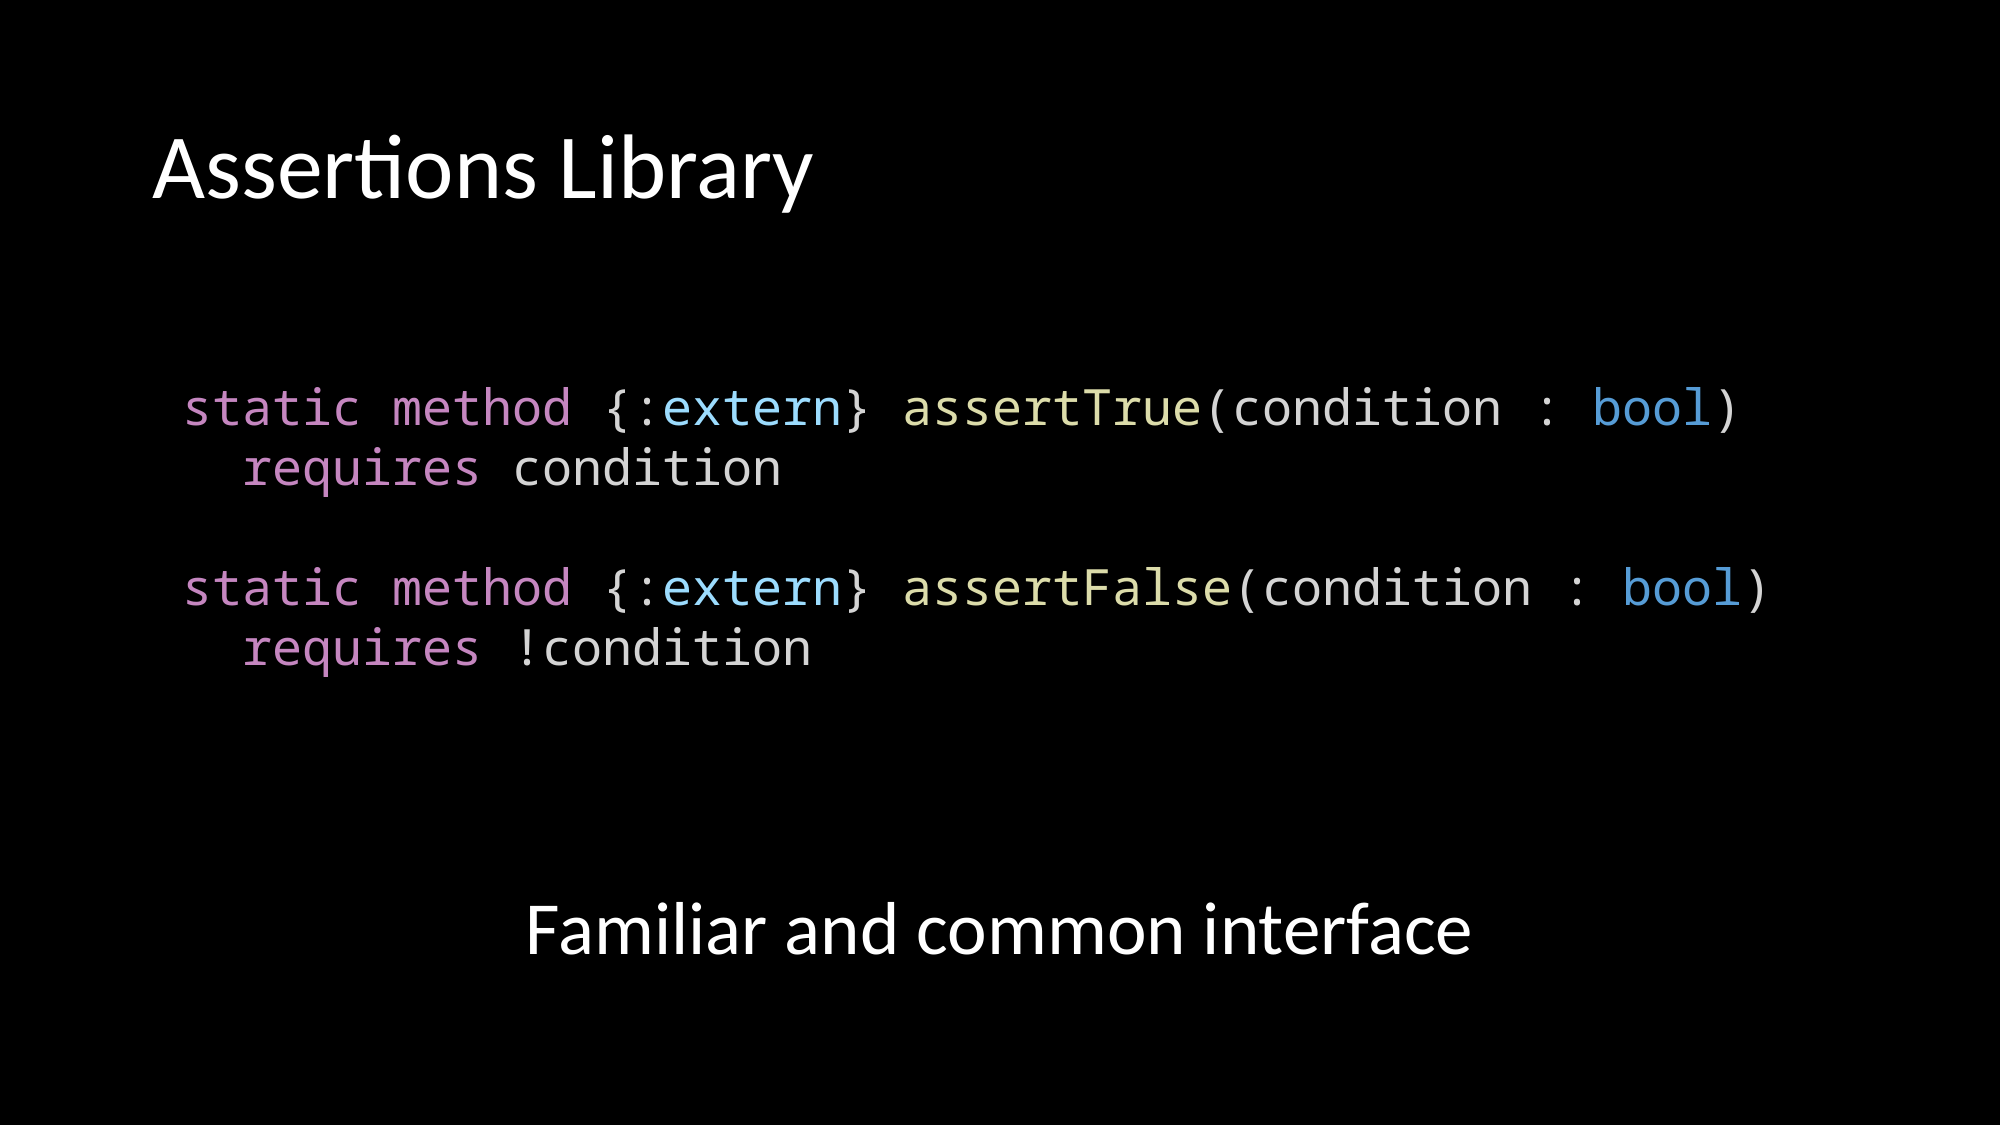

# Assertions Library
static method {:extern} assertTrue(condition : bool)
  requires condition
static method {:extern} assertFalse(condition : bool)
  requires !condition
Familiar and common interface